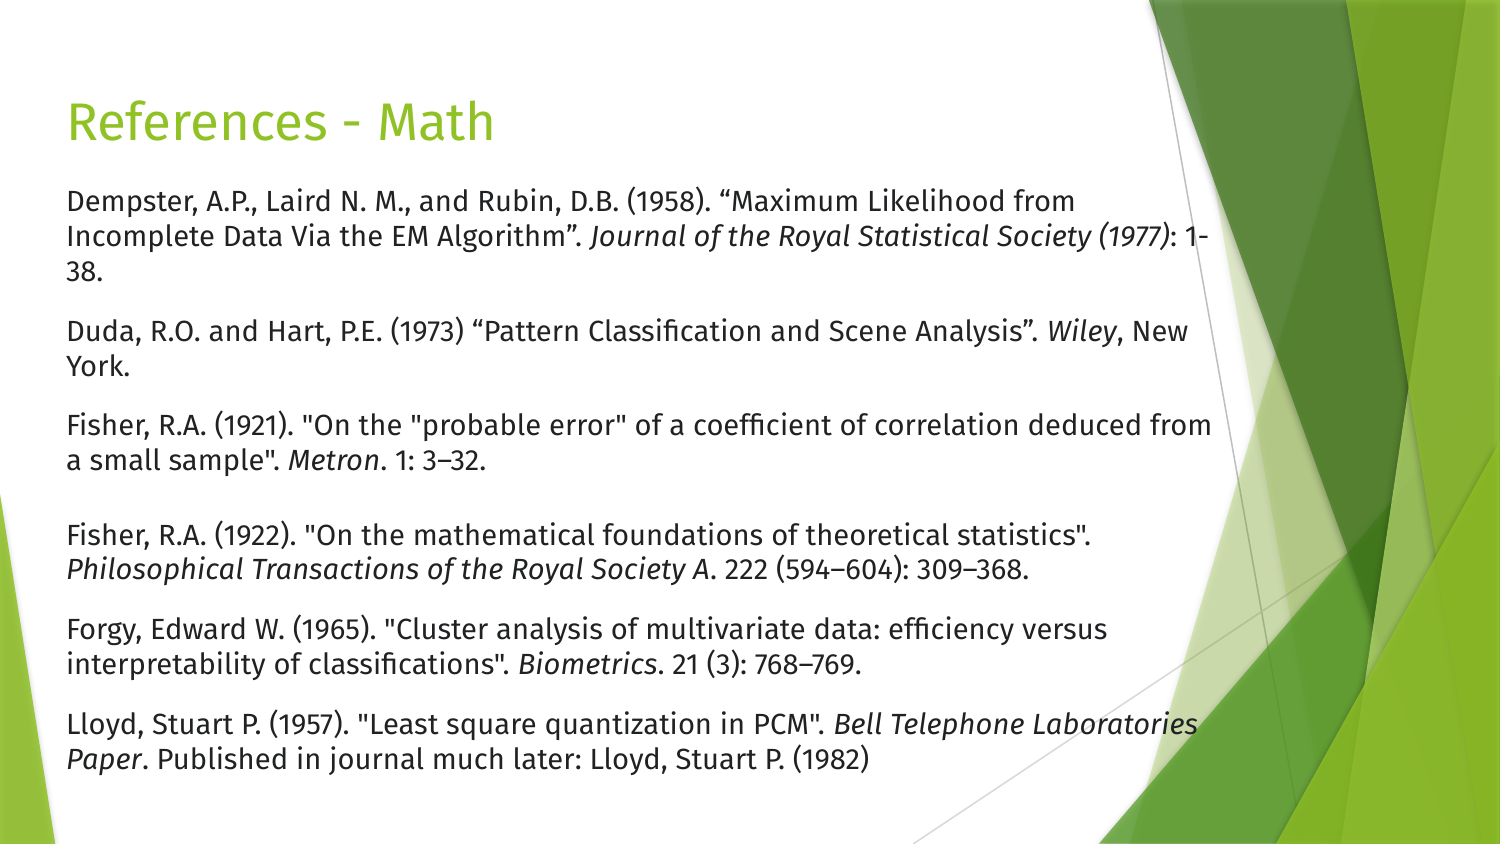

# References - Math
Dempster, A.P., Laird N. M., and Rubin, D.B. (1958). “Maximum Likelihood from Incomplete Data Via the EM Algorithm”. Journal of the Royal Statistical Society (1977): 1-38.
Duda, R.O. and Hart, P.E. (1973) “Pattern Classification and Scene Analysis”. Wiley, New York.
Fisher, R.A. (1921). "On the "probable error" of a coefficient of correlation deduced from a small sample". Metron. 1: 3–32.

Fisher, R.A. (1922). "On the mathematical foundations of theoretical statistics". Philosophical Transactions of the Royal Society A. 222 (594–604): 309–368.
Forgy, Edward W. (1965). "Cluster analysis of multivariate data: efficiency versus interpretability of classifications". Biometrics. 21 (3): 768–769.
Lloyd, Stuart P. (1957). "Least square quantization in PCM". Bell Telephone Laboratories Paper. Published in journal much later: Lloyd, Stuart P. (1982)